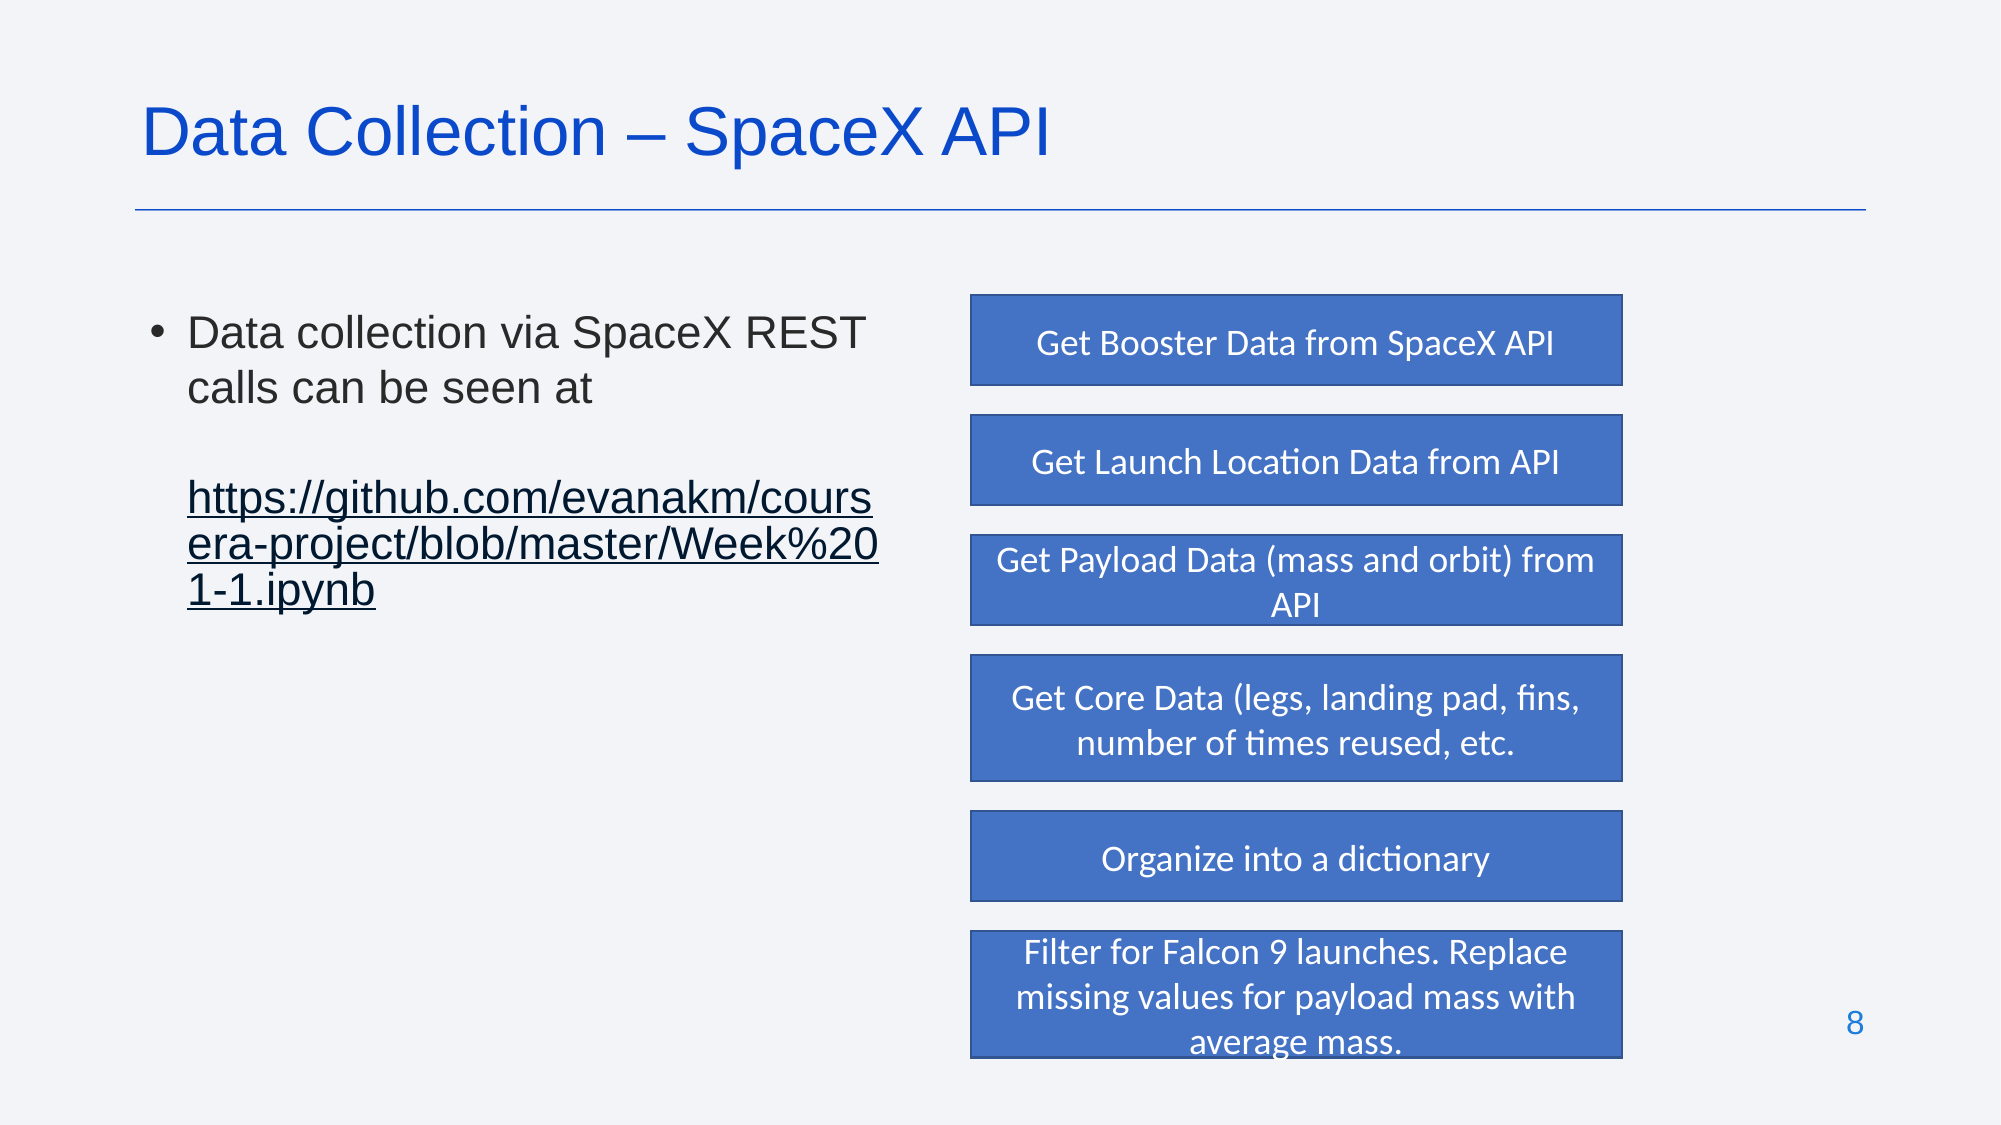

Data Collection – SpaceX API
Data collection via SpaceX REST calls can be seen at
https://github.com/evanakm/coursera-project/blob/master/Week%201-1.ipynb

Get Booster Data from SpaceX API
Get Launch Location Data from API
Get Payload Data (mass and orbit) from API
Get Core Data (legs, landing pad, fins, number of times reused, etc.
Organize into a dictionary
Filter for Falcon 9 launches. Replace missing values for payload mass with average mass.
8